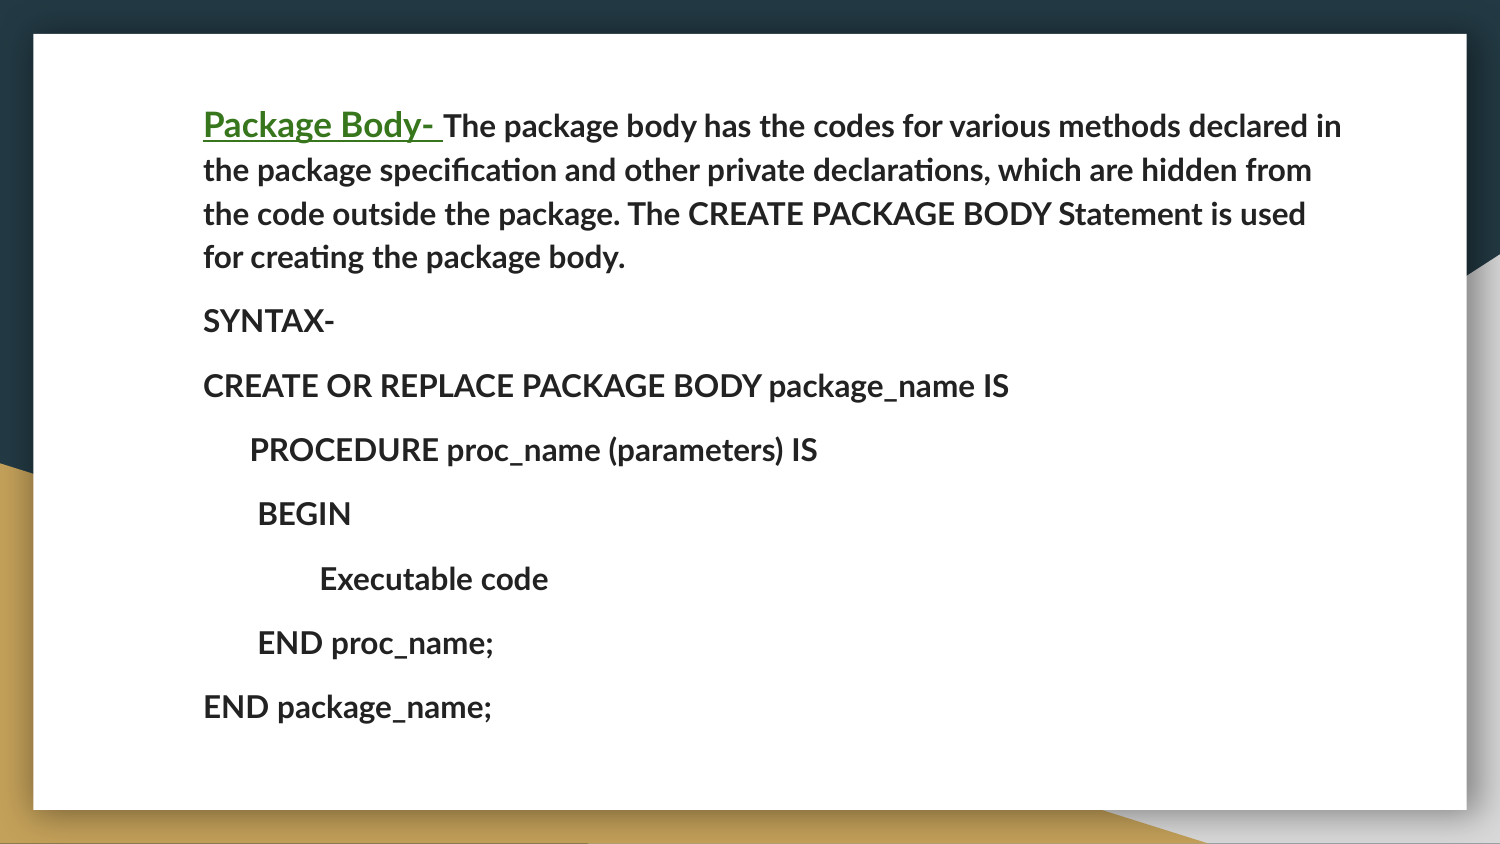

# Package Body- The package body has the codes for various methods declared in the package specification and other private declarations, which are hidden from the code outside the package. The CREATE PACKAGE BODY Statement is used for creating the package body.
SYNTAX-
CREATE OR REPLACE PACKAGE BODY package_name IS
      PROCEDURE proc_name (parameters) IS
       BEGIN
               Executable code
       END proc_name;
END package_name;